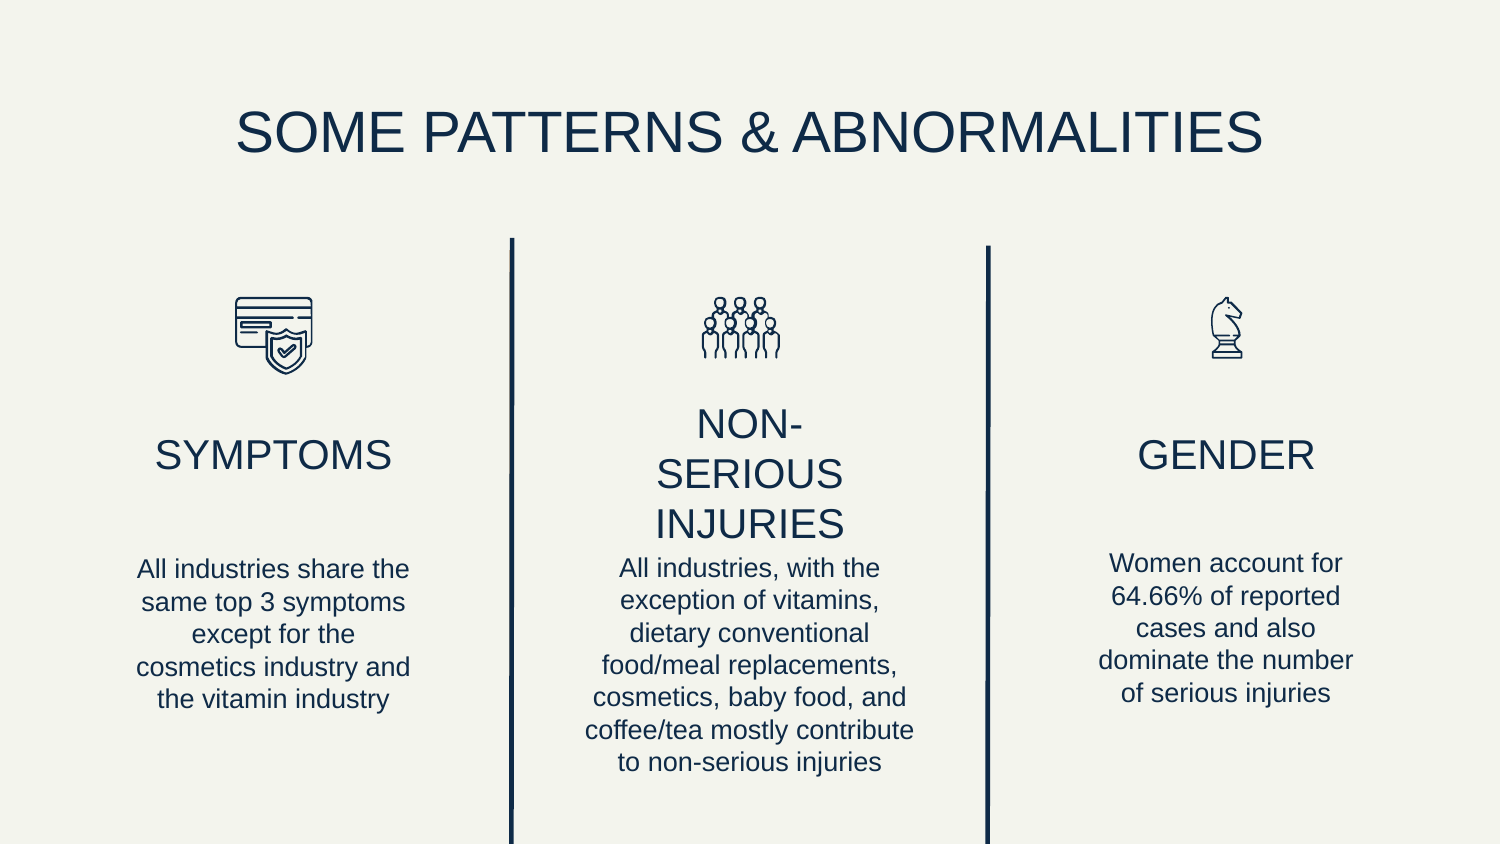

SOME PATTERNS & ABNORMALITIES

SYMPTOMS
GENDER
NON-SERIOUS INJURIES
Women account for 64.66% of reported cases and also dominate the number of serious injuries
All industries share the same top 3 symptoms except for the cosmetics industry and the vitamin industry
All industries, with the exception of vitamins, dietary conventional food/meal replacements, cosmetics, baby food, and coffee/tea mostly contribute to non-serious injuries